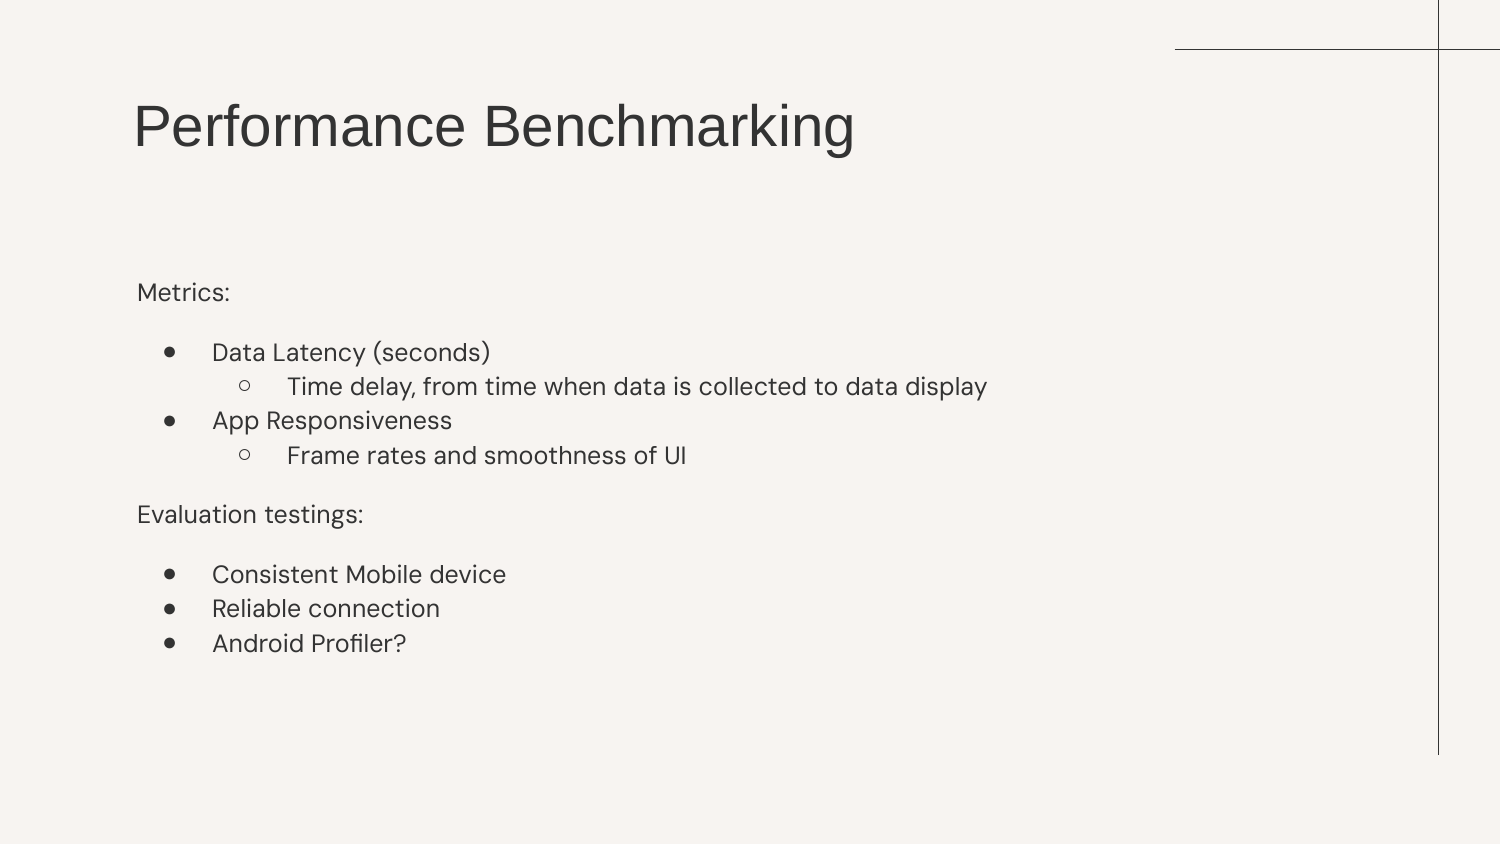

# Performance Benchmarking
Metrics:
Data Latency (seconds)
Time delay, from time when data is collected to data display
App Responsiveness
Frame rates and smoothness of UI
Evaluation testings:
Consistent Mobile device
Reliable connection
Android Profiler?
‌